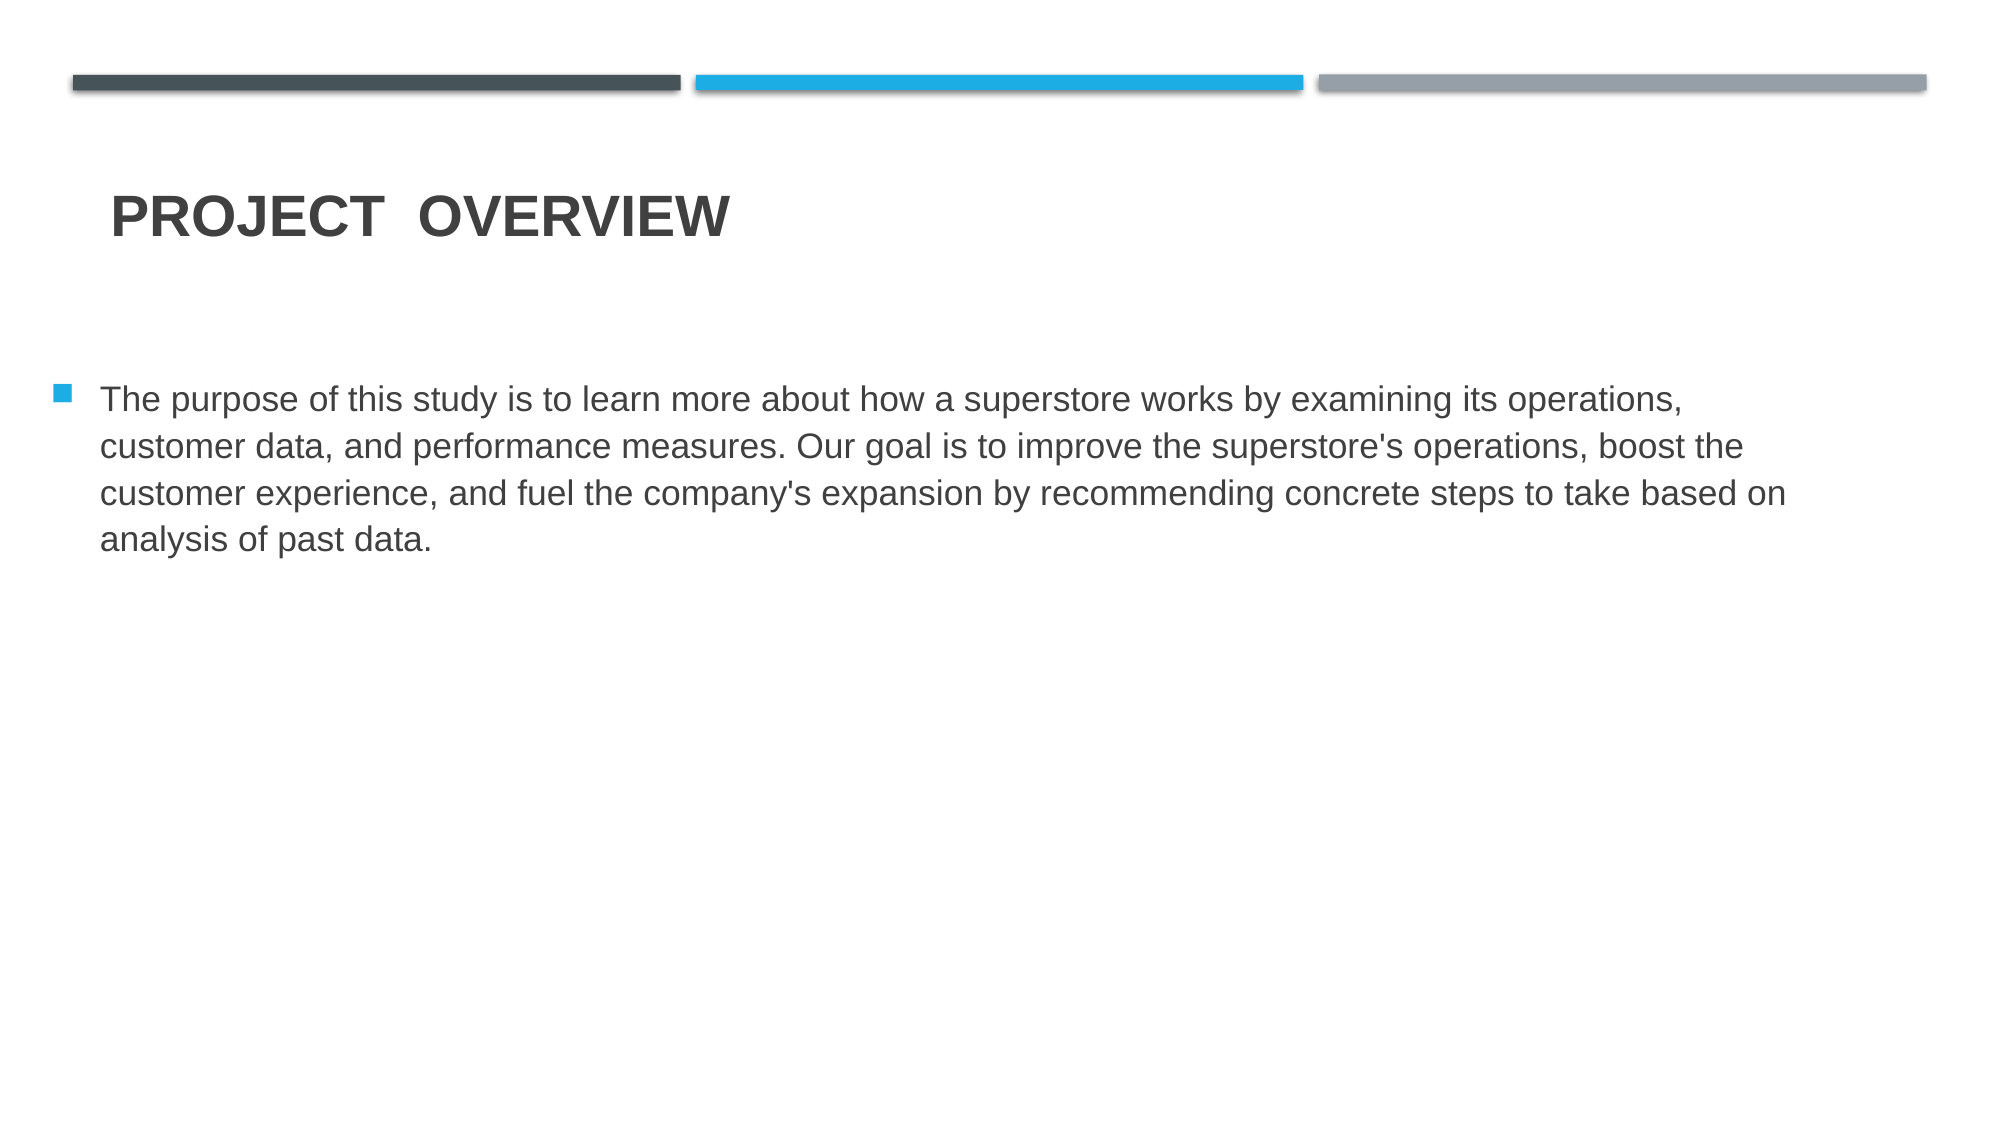

# PROJECT  OVERVIEW
The purpose of this study is to learn more about how a superstore works by examining its operations, customer data, and performance measures. Our goal is to improve the superstore's operations, boost the customer experience, and fuel the company's expansion by recommending concrete steps to take based on analysis of past data.